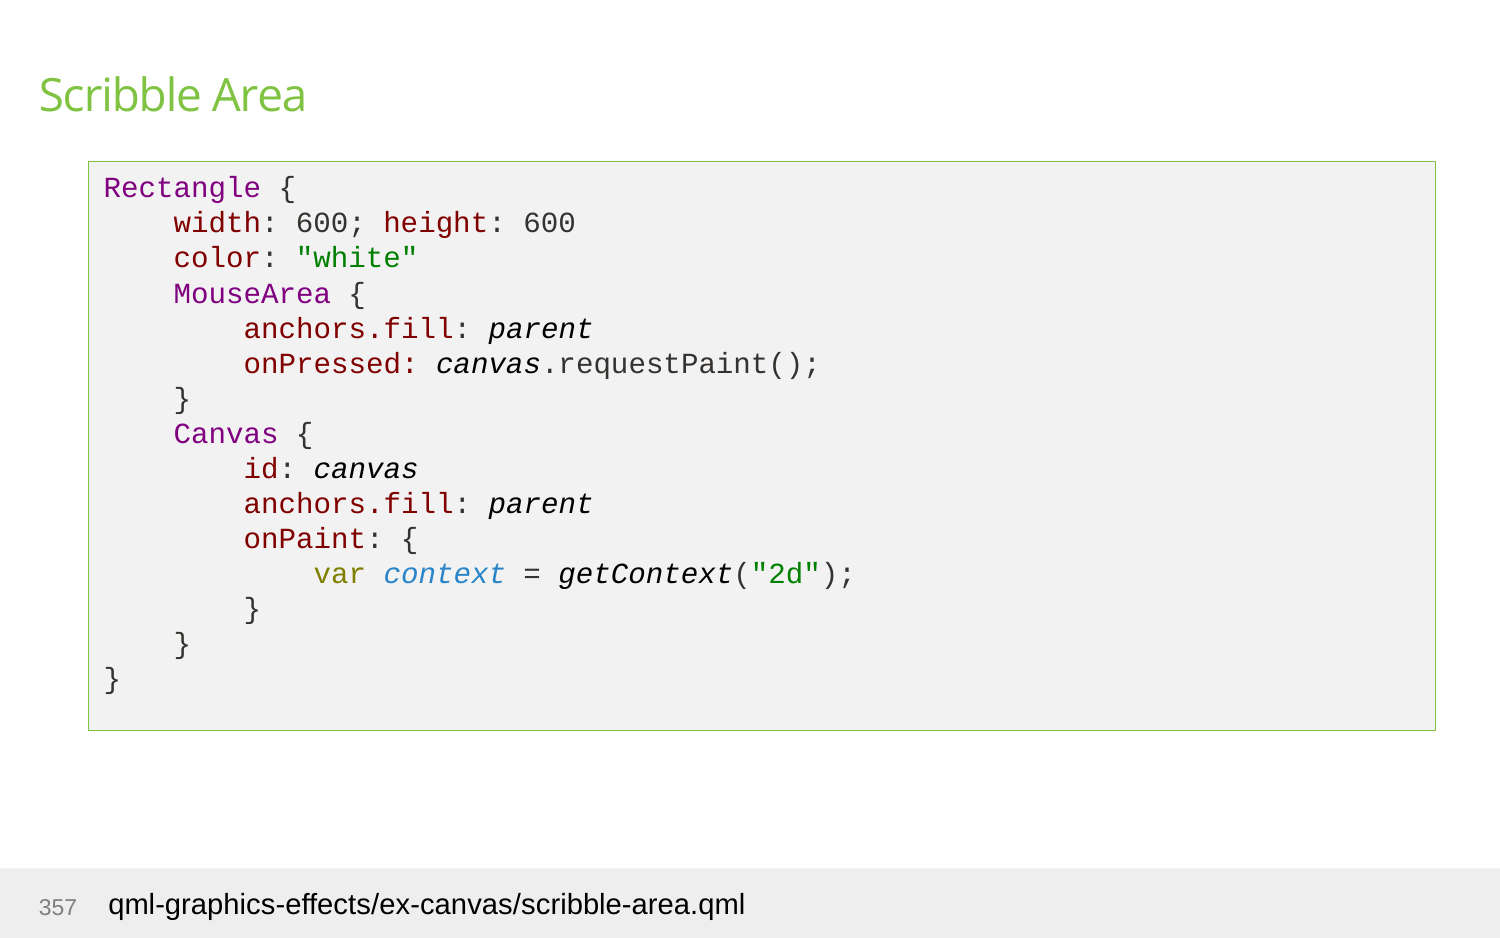

# Scribble Area
Rectangle {
    width: 600; height: 600
    color: "white"
    MouseArea {
        anchors.fill: parent
        onPressed: canvas.requestPaint();
    }
    Canvas {
        id: canvas
        anchors.fill: parent
        onPaint: {
            var context = getContext("2d");
        }
    }
}
qml-graphics-effects/ex-canvas/scribble-area.qml
357